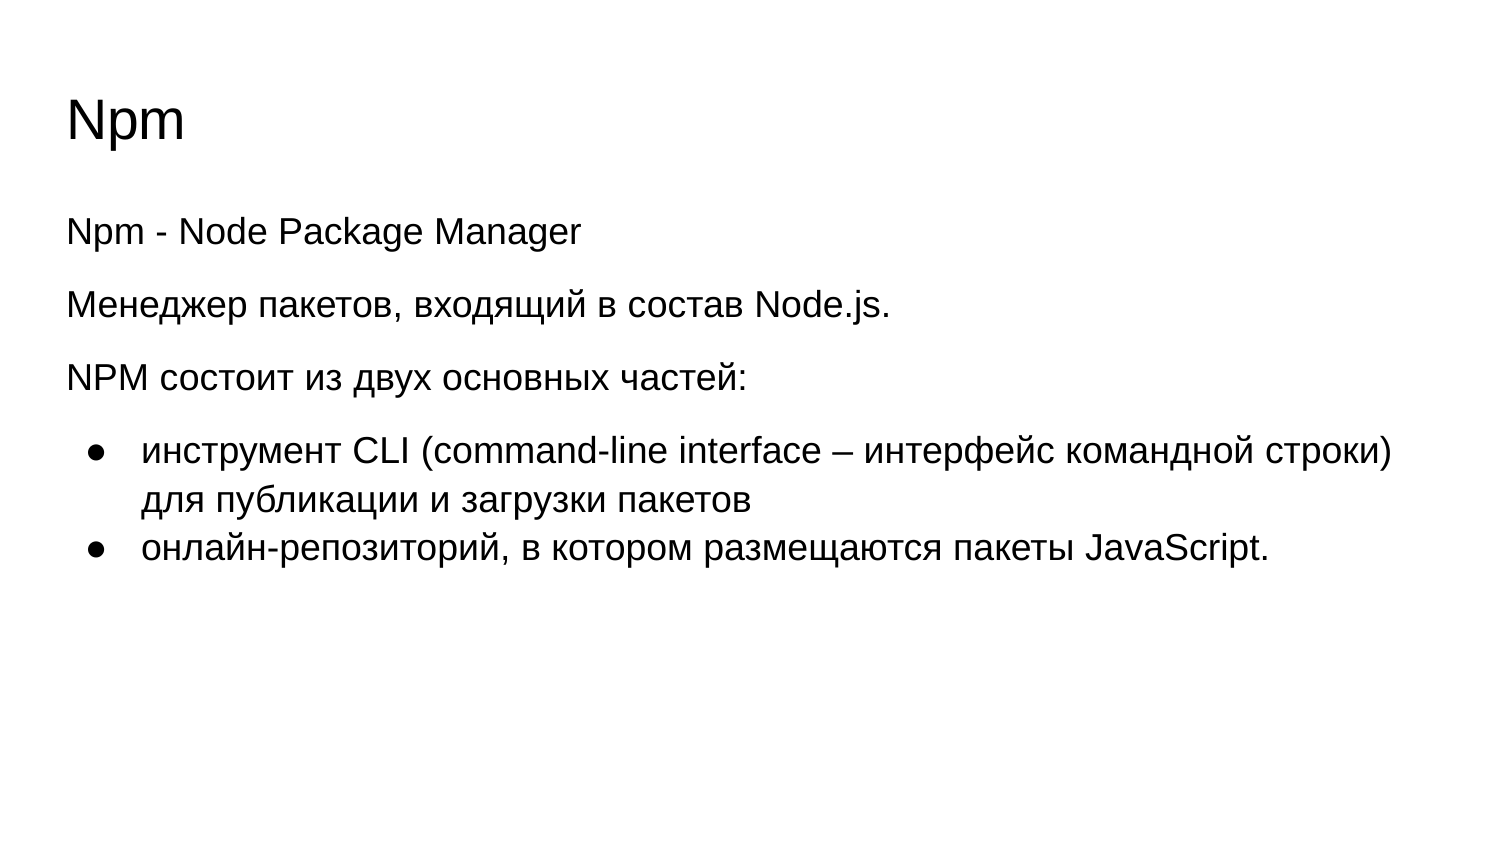

# Npm
Npm - Node Package Manager
Менеджер пакетов, входящий в состав Node.js.
NPM состоит из двух основных частей:
инструмент CLI (command-line interface – интерфейс командной строки) для публикации и загрузки пакетов
онлайн-репозиторий, в котором размещаются пакеты JavaScript.